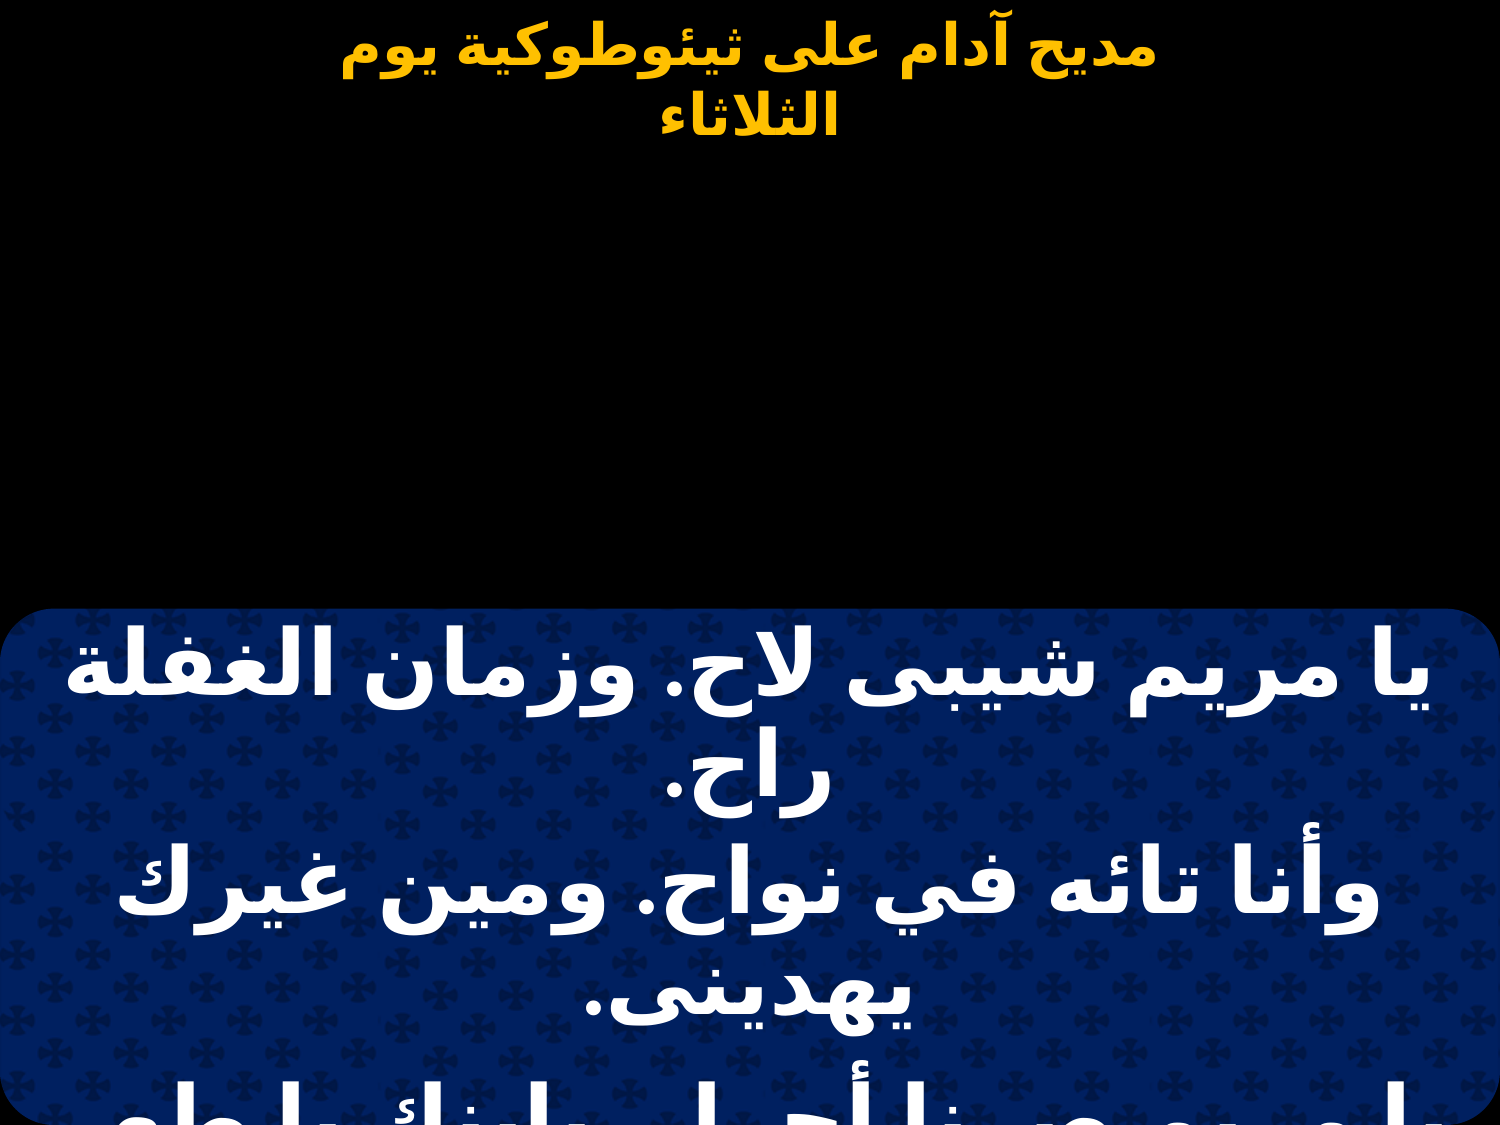

#
| يا مريم شيبى لاح. وزمان الغفلة راح. |
| --- |
| وأنا تائه في نواح. ومين غيرك يهدينى. |
|  |
| يا مريم صرنا أحرار. بإبنك يا طهر الأطهار. |
| نجينا من الجبار. وطالبك تعينيني. |